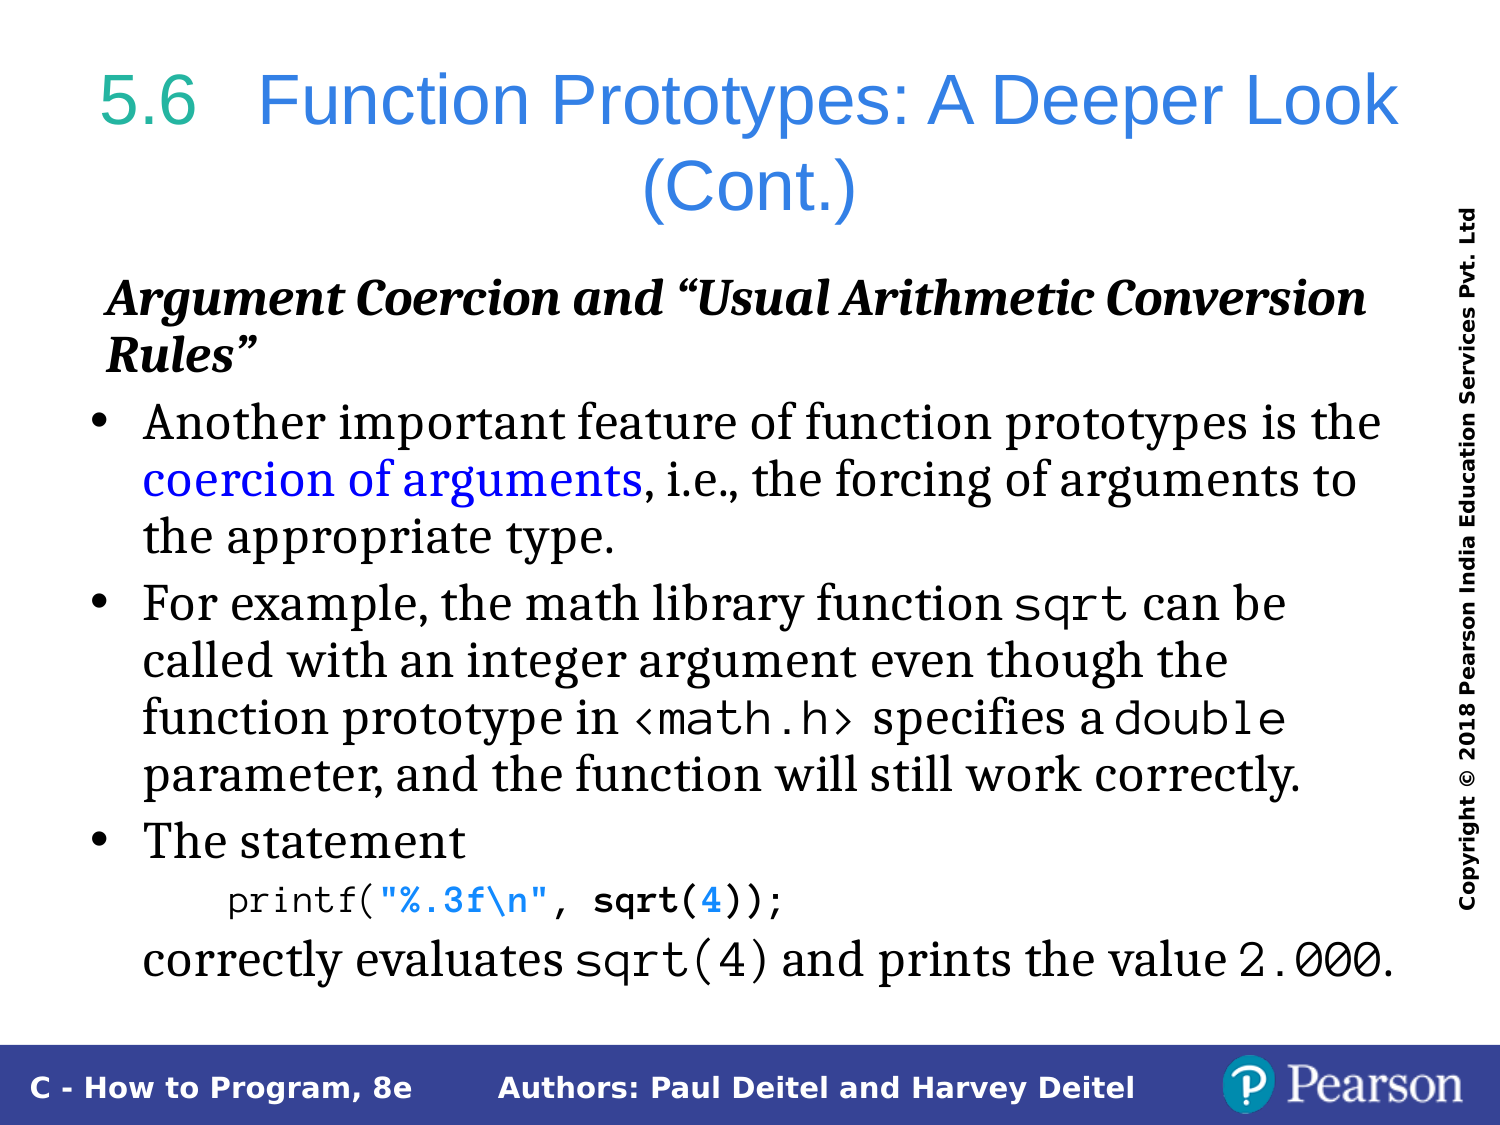

# 5.6   Function Prototypes: A Deeper Look (Cont.)
Argument Coercion and “Usual Arithmetic Conversion Rules”
Another important feature of function prototypes is the coercion of arguments, i.e., the forcing of arguments to the appropriate type.
For example, the math library function sqrt can be called with an integer argument even though the function prototype in <math.h> specifies a double parameter, and the function will still work correctly.
The statement
printf("%.3f\n", sqrt(4));
	correctly evaluates sqrt(4) and prints the value 2.000.